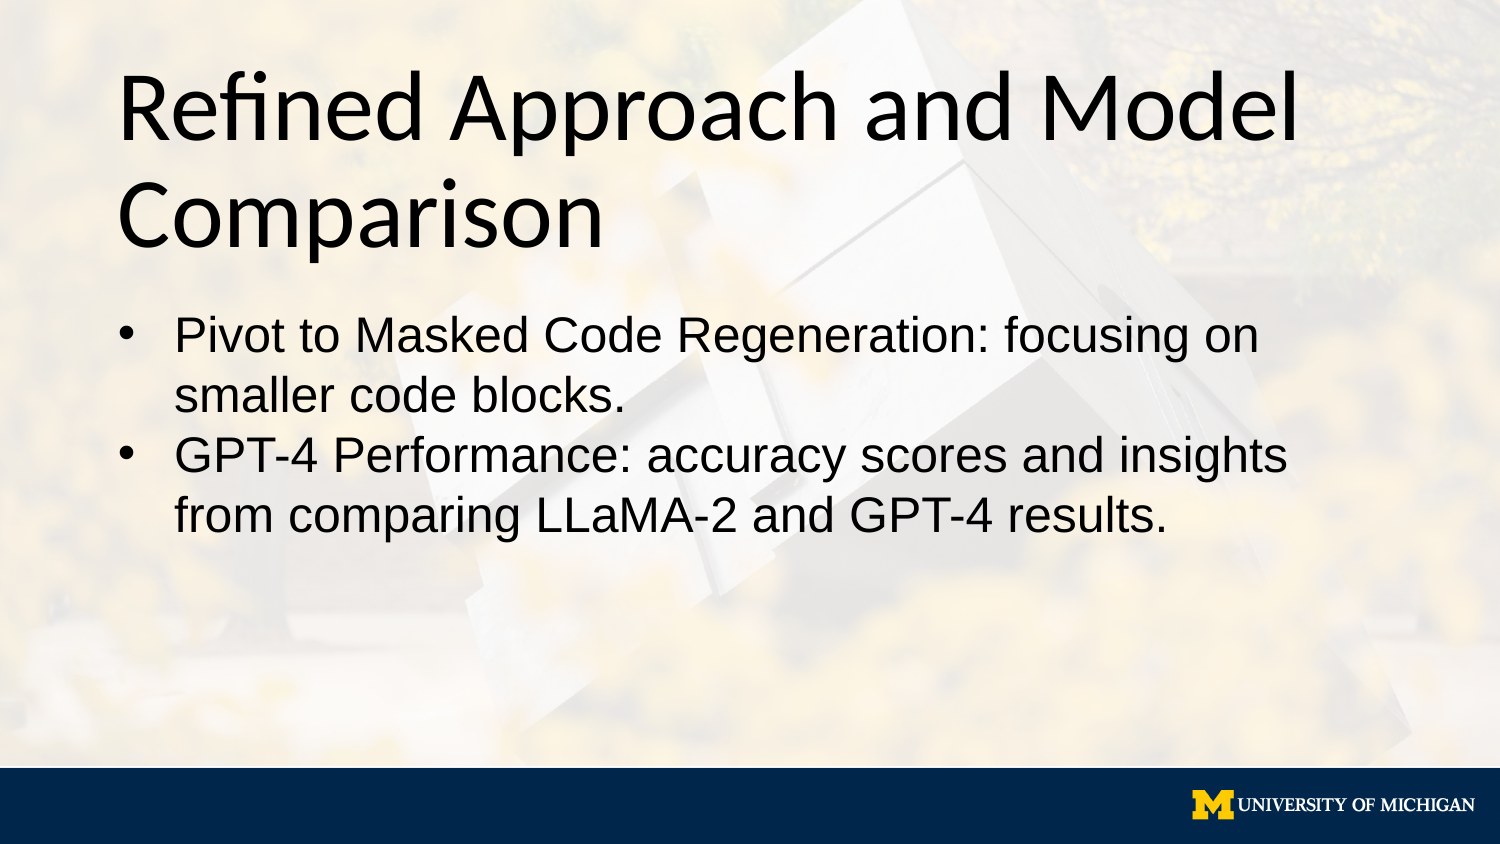

# Refined Approach and Model Comparison
Pivot to Masked Code Regeneration: focusing on smaller code blocks.
GPT-4 Performance: accuracy scores and insights from comparing LLaMA-2 and GPT-4 results.